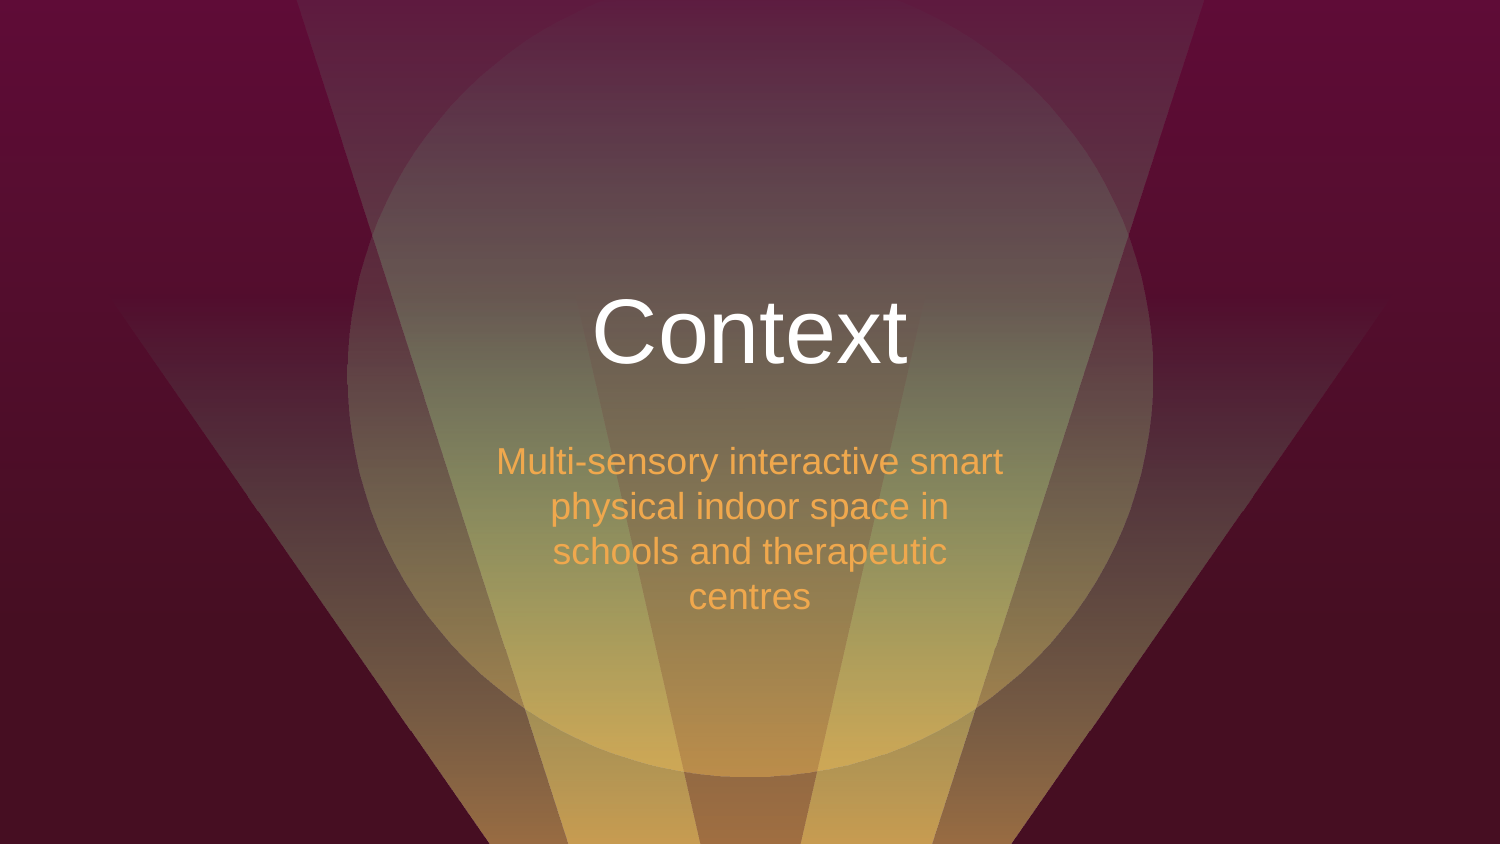

# Context
Multi-sensory interactive smart physical indoor space in schools and therapeutic centres